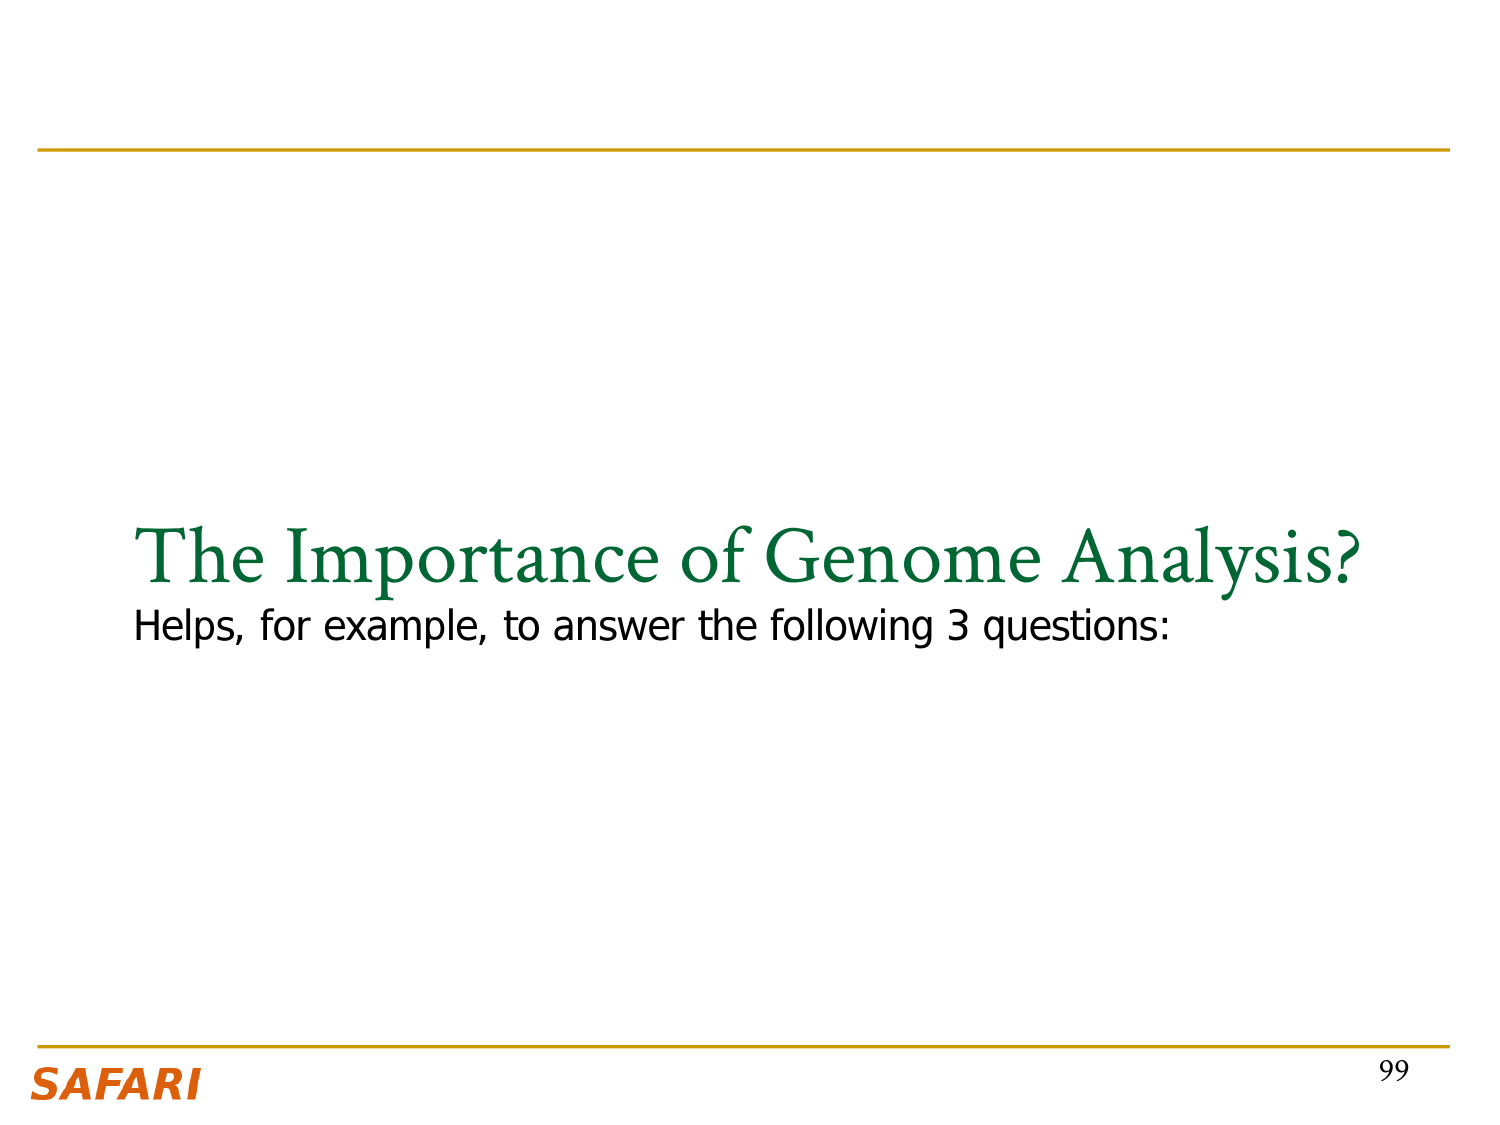

# The Importance of Genome Analysis? Helps, for example, to answer the following 3 questions:
99